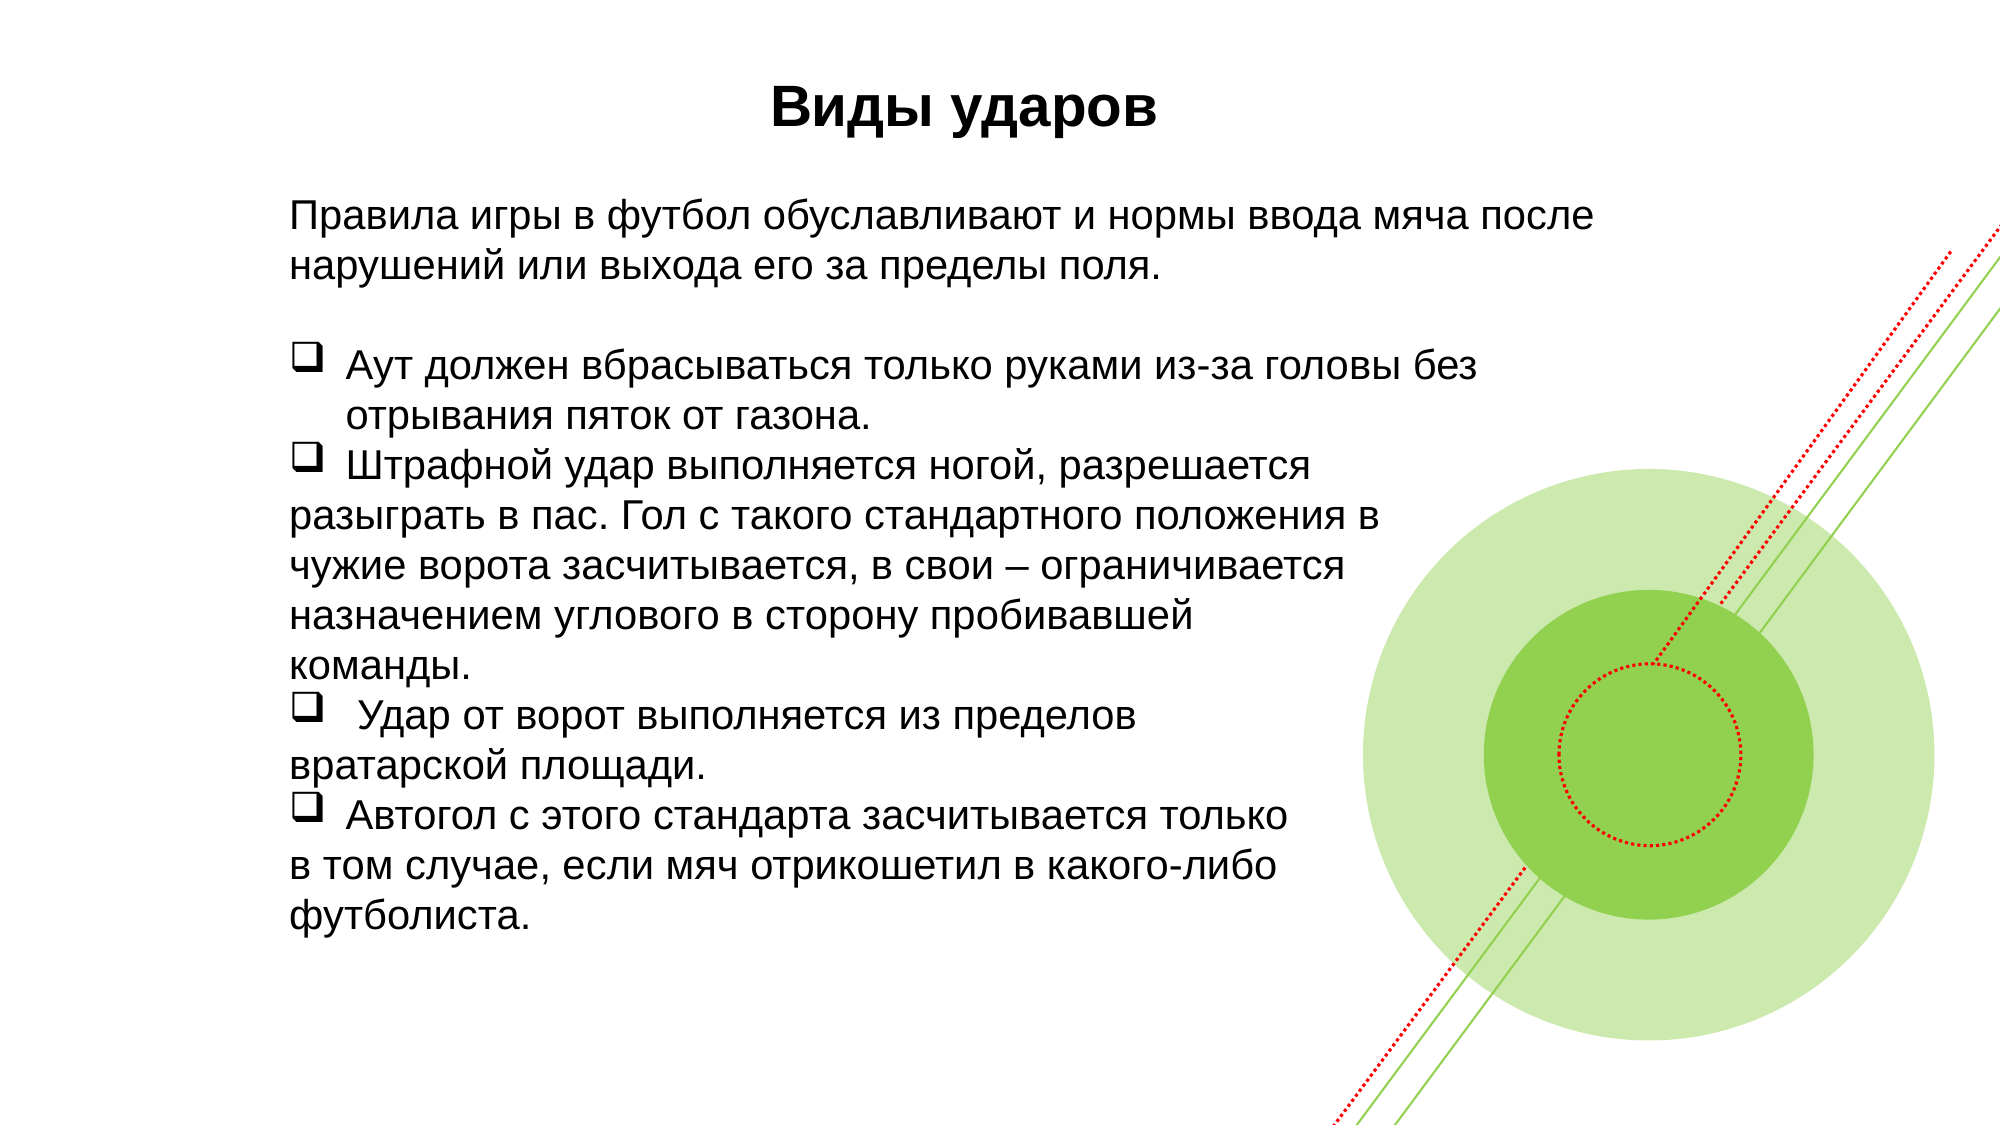

Виды ударов

Правила игры в футбол обуславливают и нормы ввода мяча после нарушений или выхода его за пределы поля.

Аут должен вбрасываться только руками из-за головы без отрывания пяток от газона.
Штрафной удар выполняется ногой, разрешается
разыграть в пас. Гол с такого стандартного положения в
чужие ворота засчитывается, в свои – ограничивается
назначением углового в сторону пробивавшей
команды.
 Удар от ворот выполняется из пределов
вратарской площади.
Автогол с этого стандарта засчитывается только
в том случае, если мяч отрикошетил в какого-либо
футболиста.